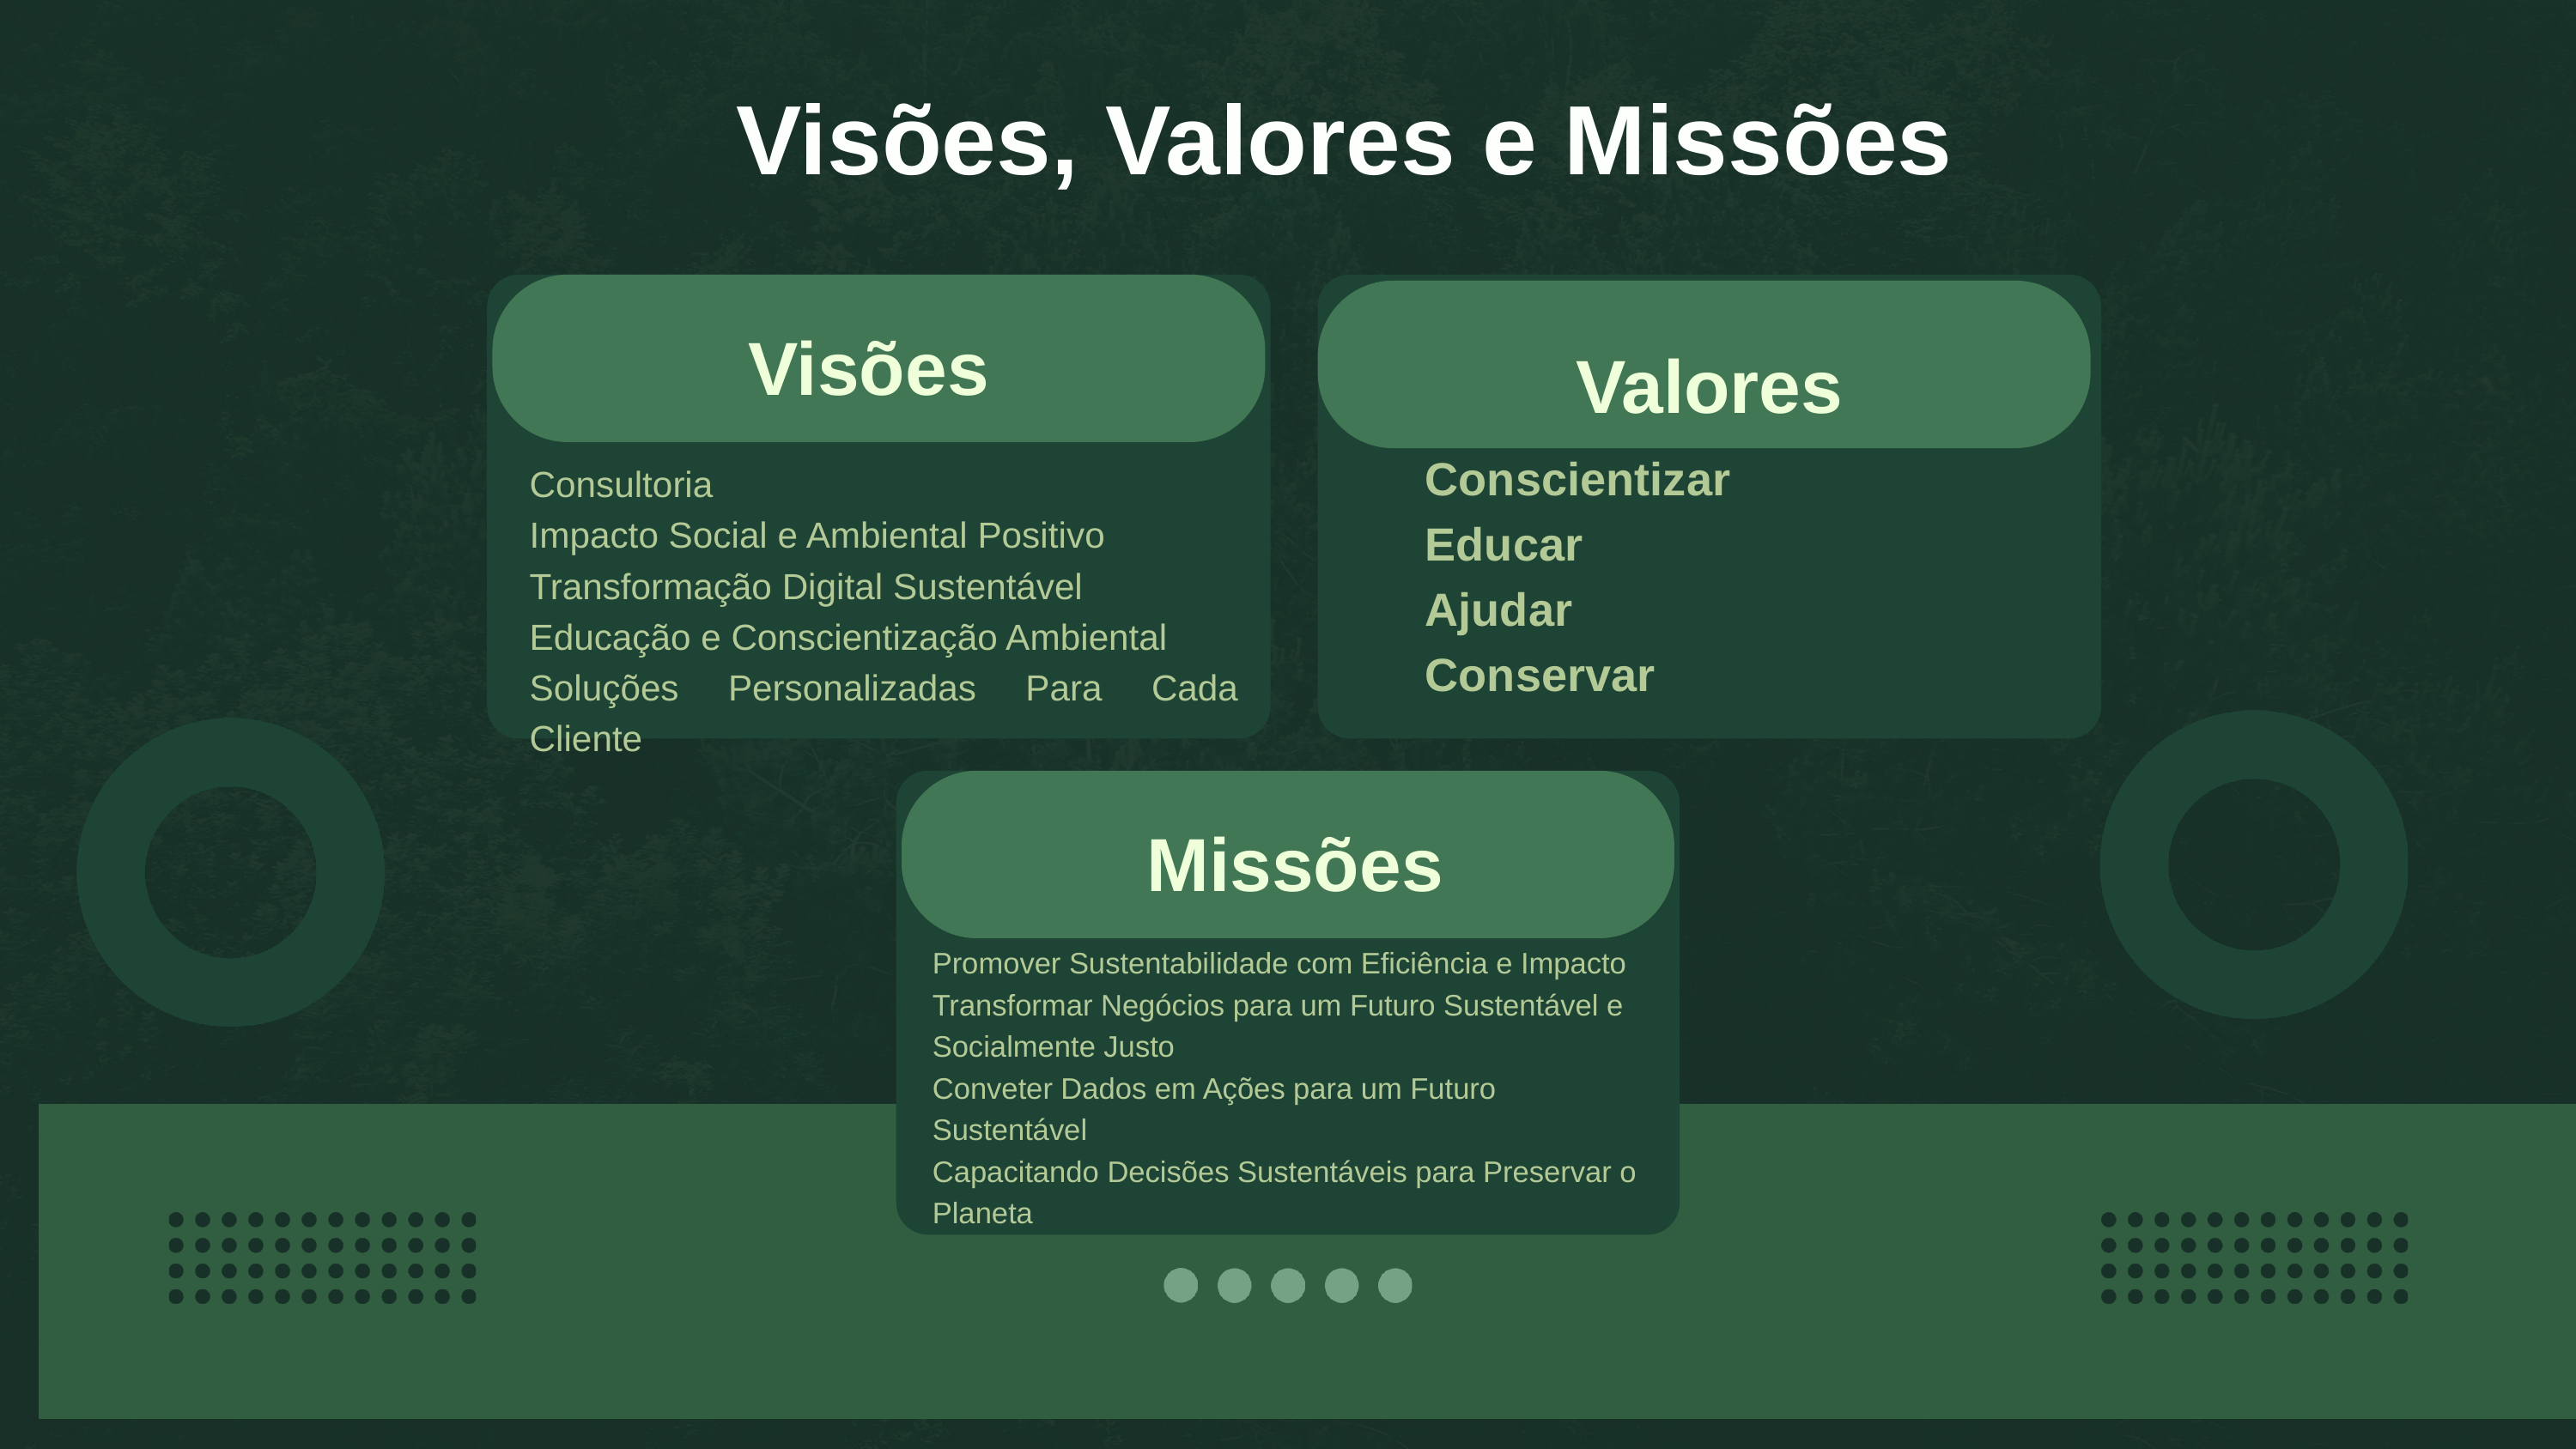

Visões, Valores e Missões

Visões
Consultoria
Impacto Social e Ambiental Positivo
Transformação Digital Sustentável
Educação e Conscientização Ambiental
Soluções Personalizadas Para Cada Cliente

Valores
Conscientizar
Educar
Ajudar
Conservar

Missões
Promover Sustentabilidade com Eficiência e Impacto
Transformar Negócios para um Futuro Sustentável e Socialmente Justo
Conveter Dados em Ações para um Futuro Sustentável
Capacitando Decisões Sustentáveis para Preservar o Planeta